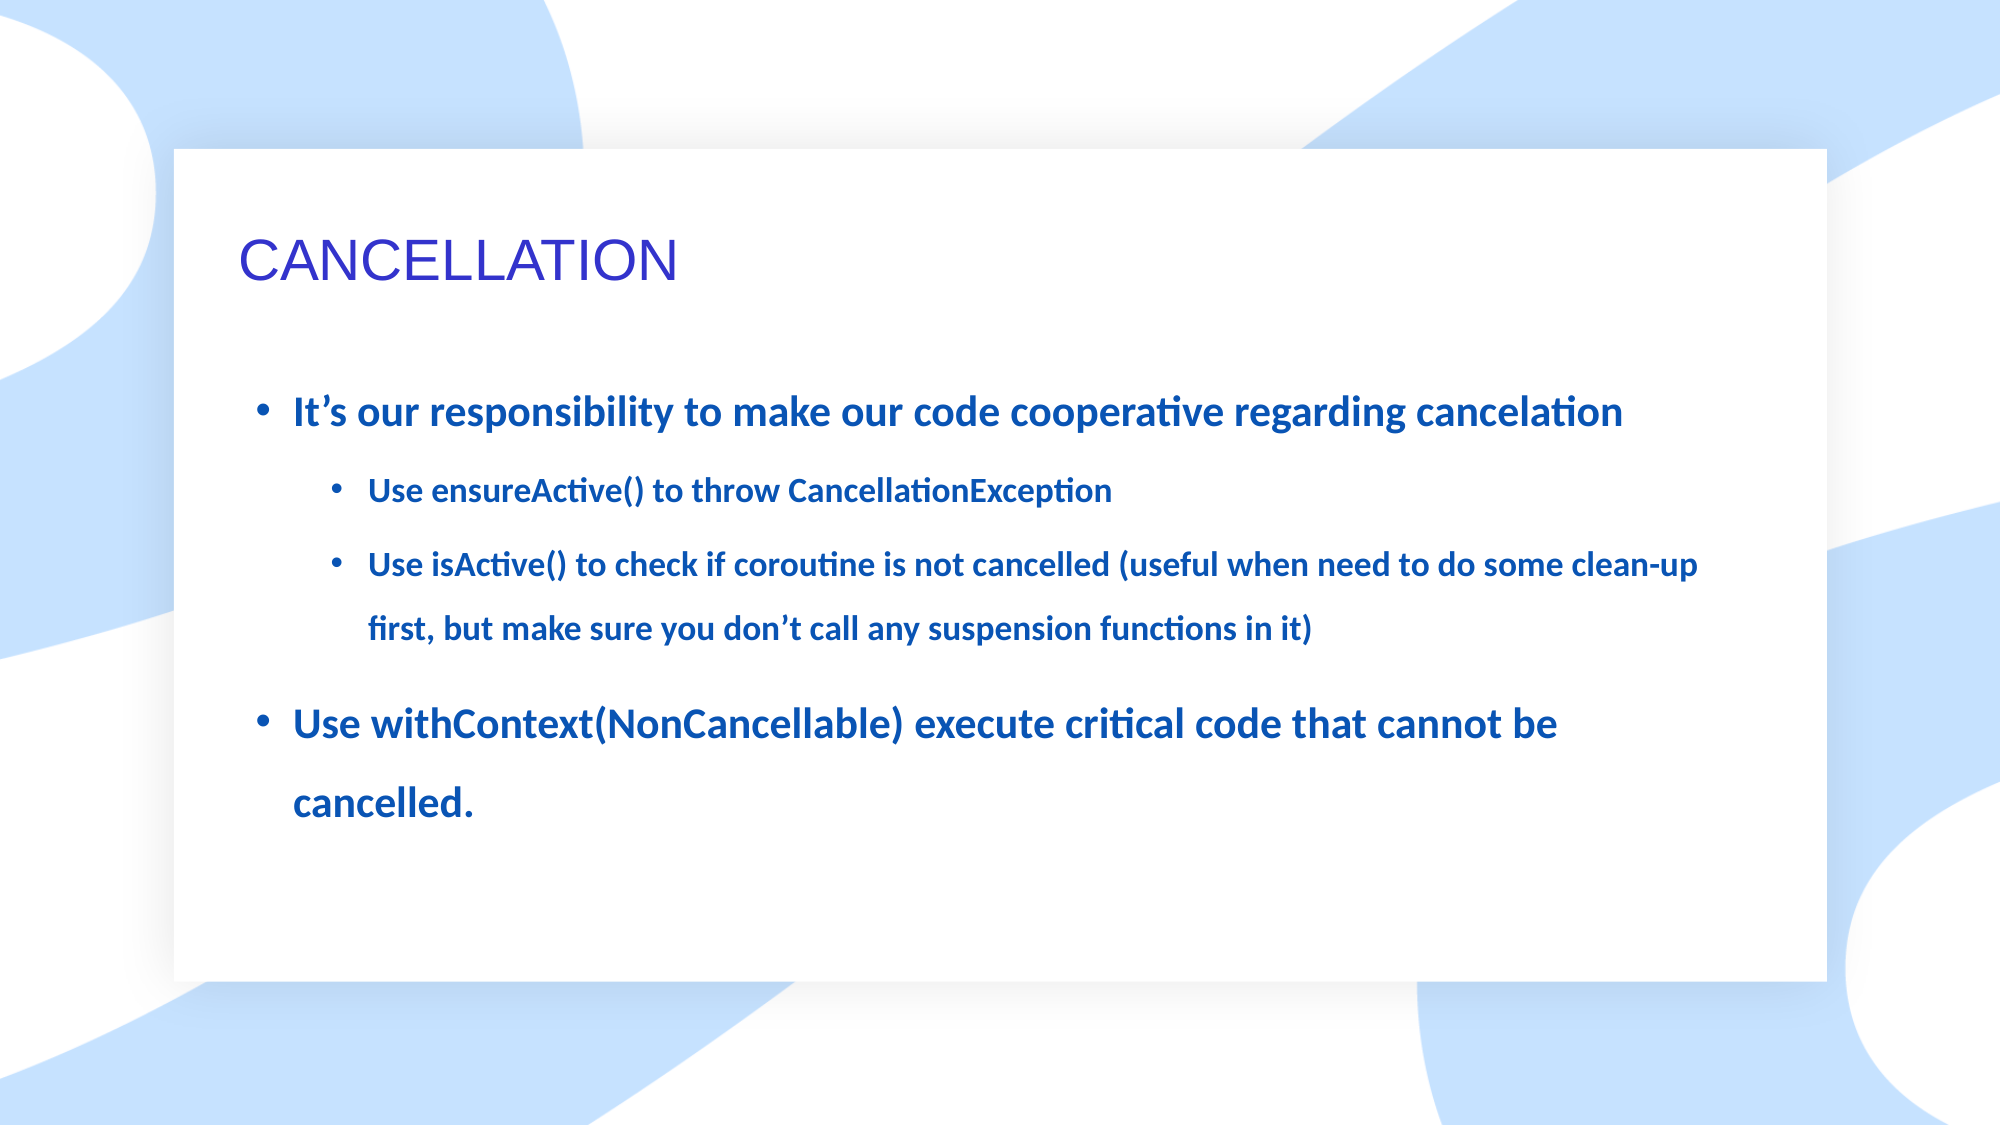

# CANCELLATION
It’s our responsibility to make our code cooperative regarding cancelation
Use ensureActive() to throw CancellationException
Use isActive() to check if coroutine is not cancelled (useful when need to do some clean-up first, but make sure you don’t call any suspension functions in it)
Use withContext(NonCancellable) execute critical code that cannot be cancelled.